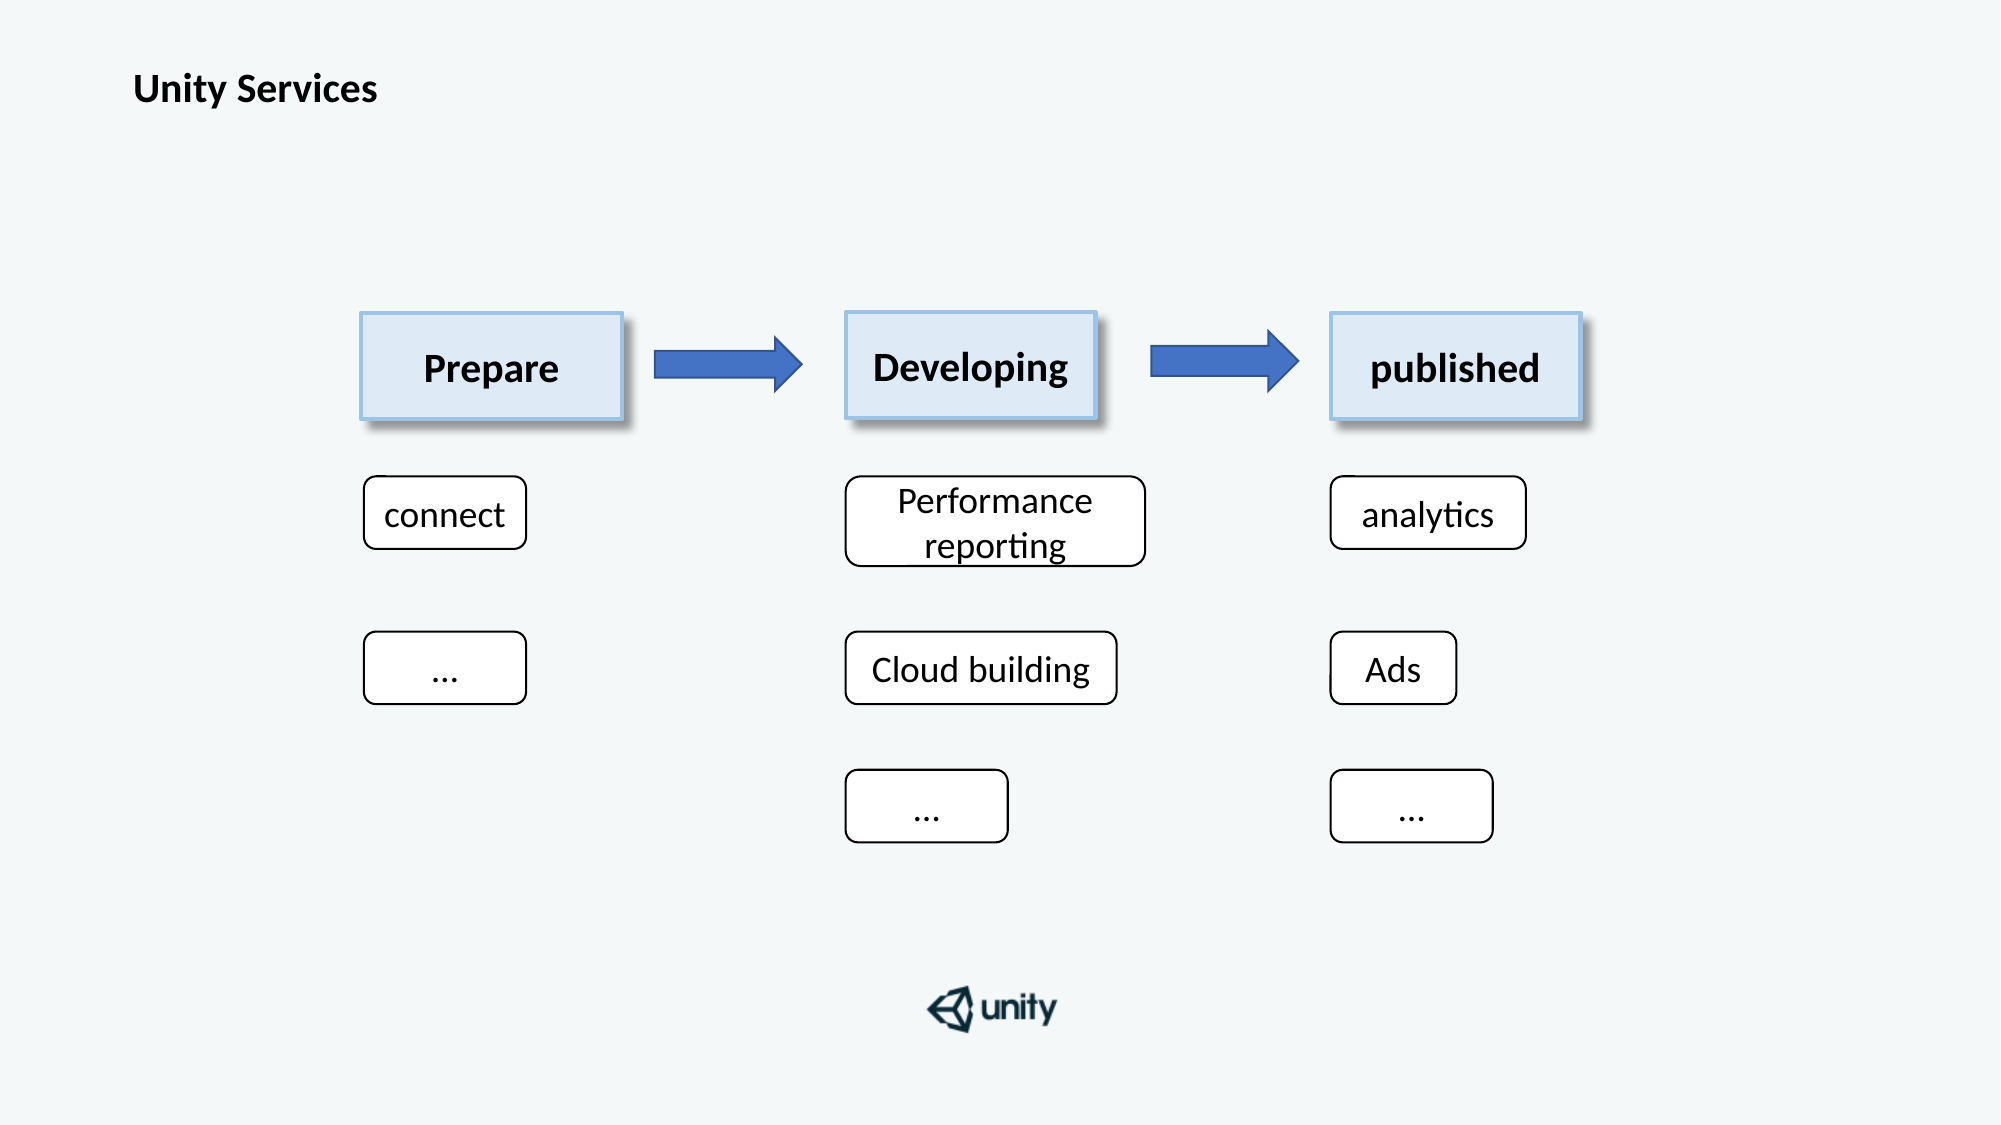

Unity Services
Developing
Prepare
published

connect
Performance reporting
analytics
…
Cloud building
Ads
…
…